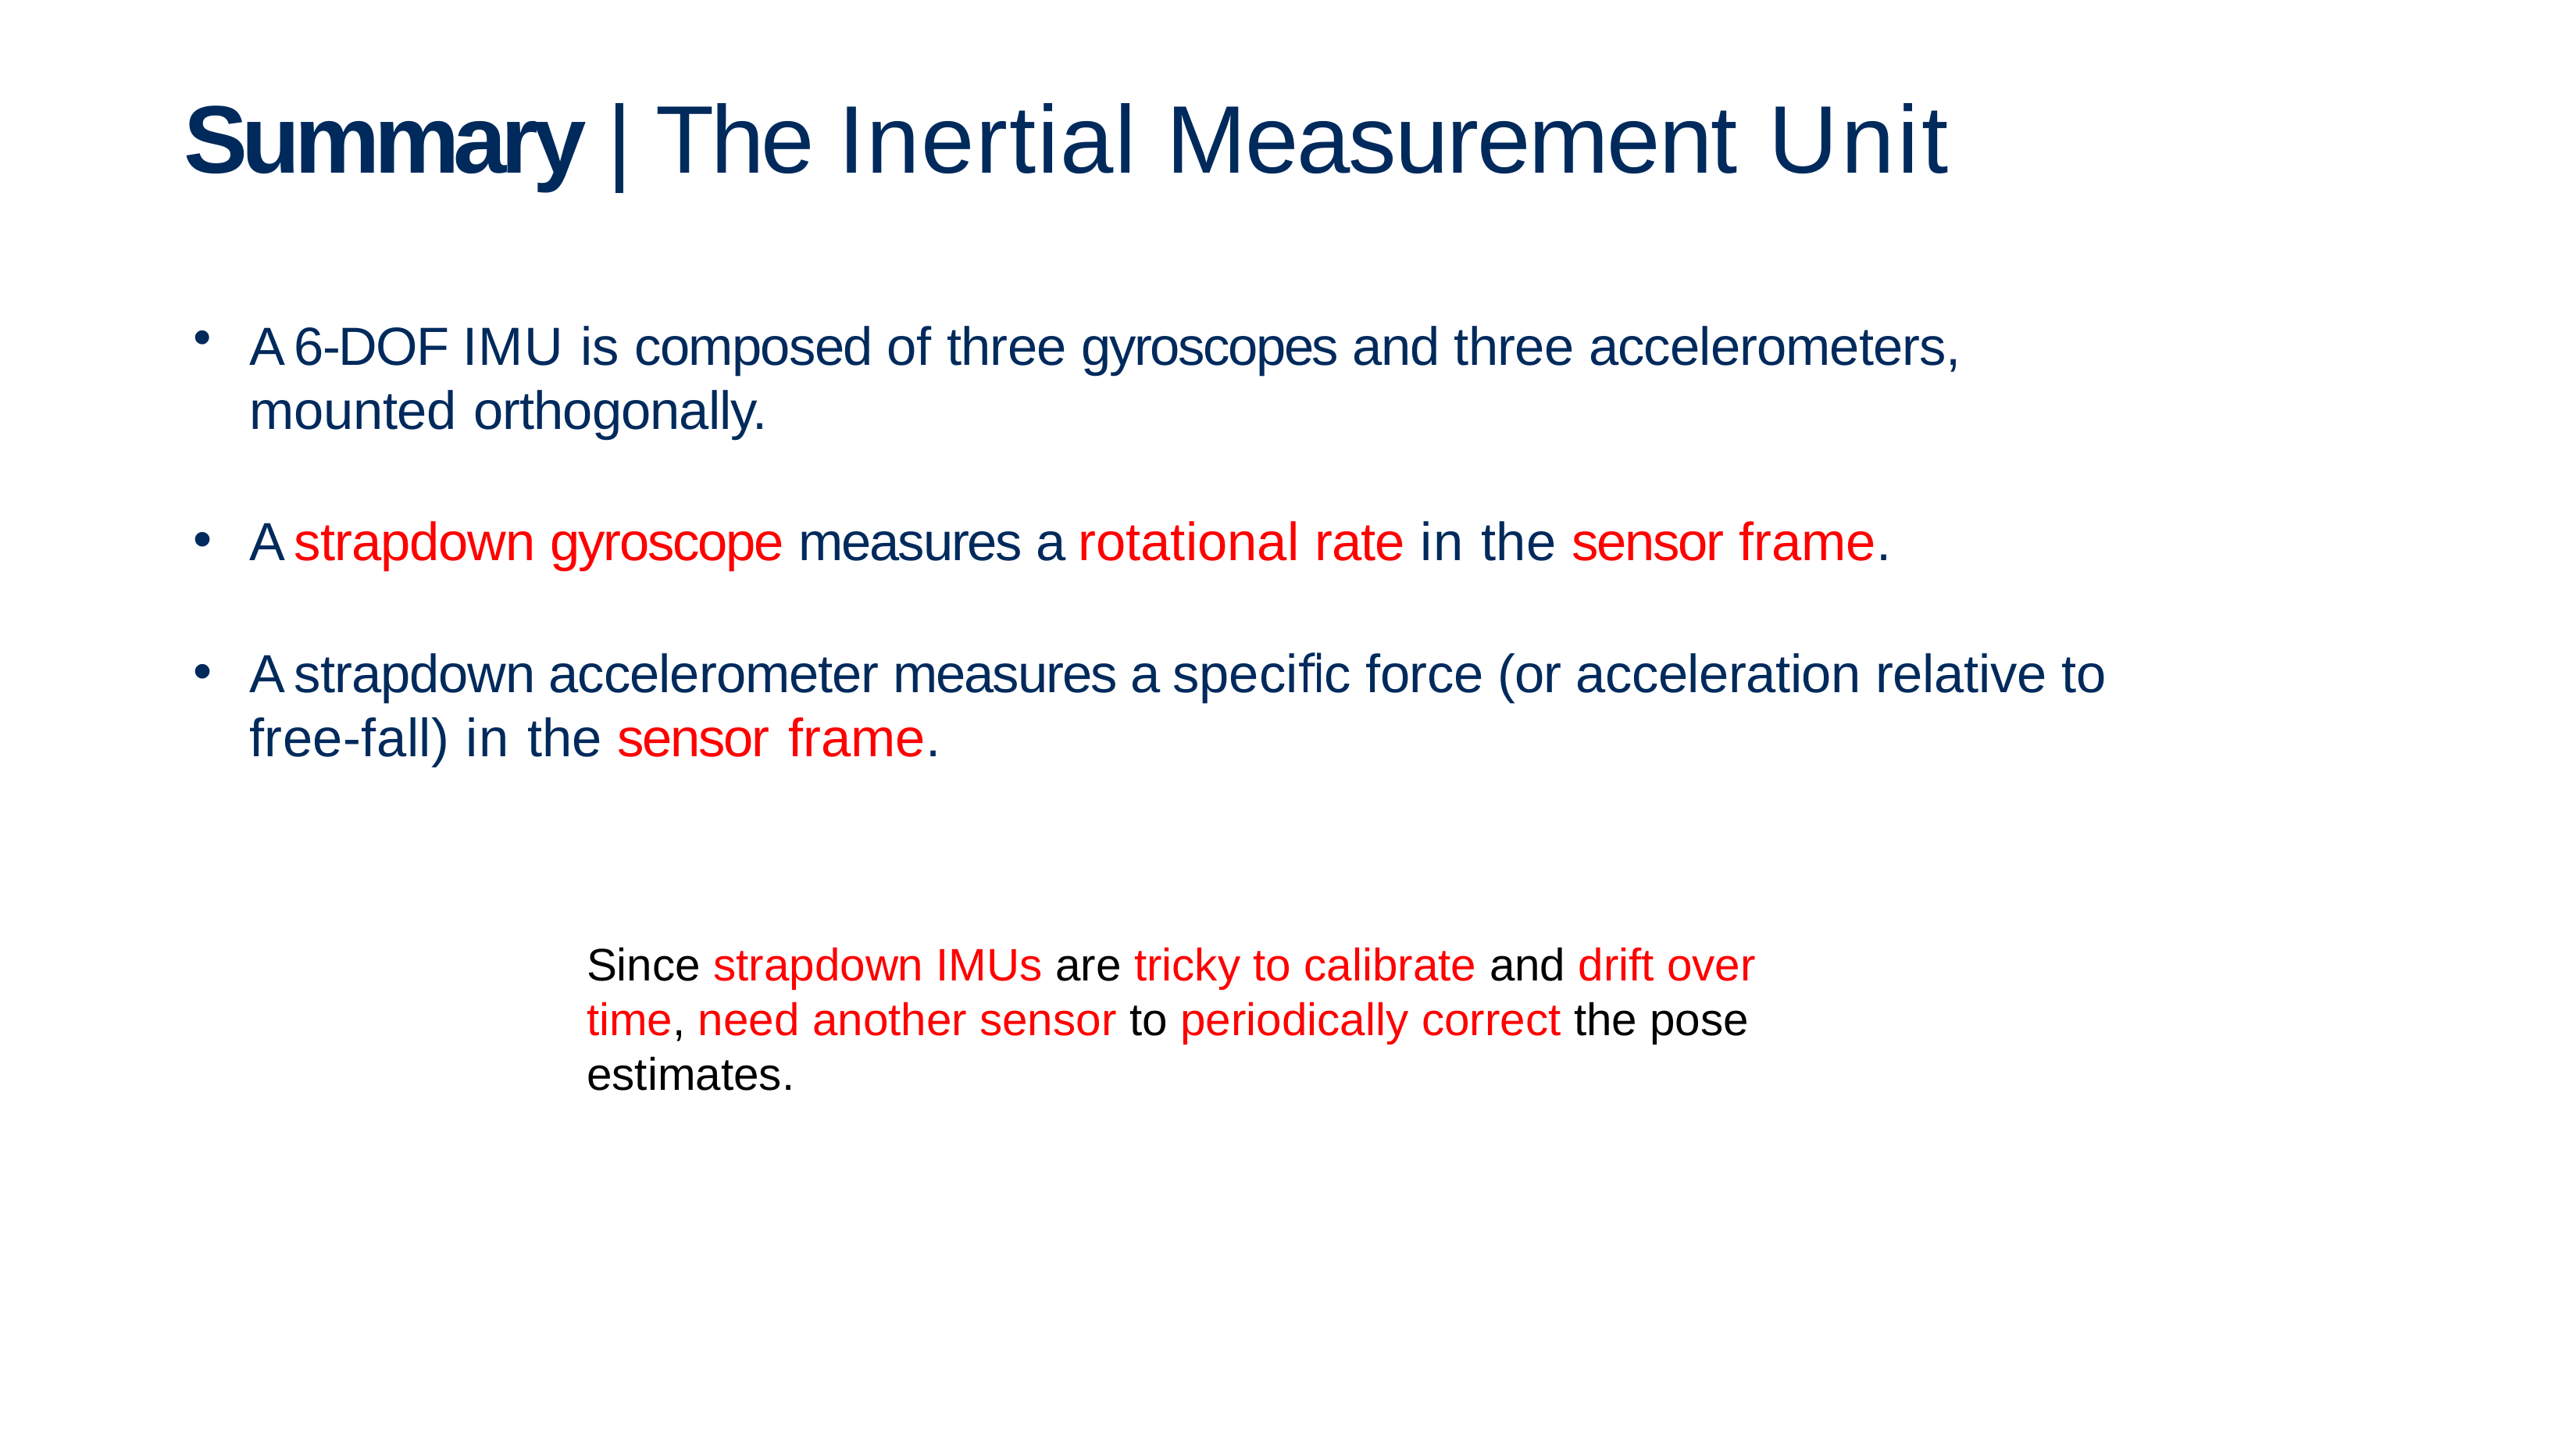

# Summary | The Inertial Measurement Unit
A 6-DOF IMU is composed of three gyroscopes and three accelerometers,  mounted orthogonally.

A strapdown gyroscope measures a rotational rate in the sensor frame.

A strapdown accelerometer measures a specific force (or acceleration relative to  free-fall) in the sensor frame.
Since strapdown IMUs are tricky to calibrate and drift over time, need another sensor to periodically correct the pose estimates.